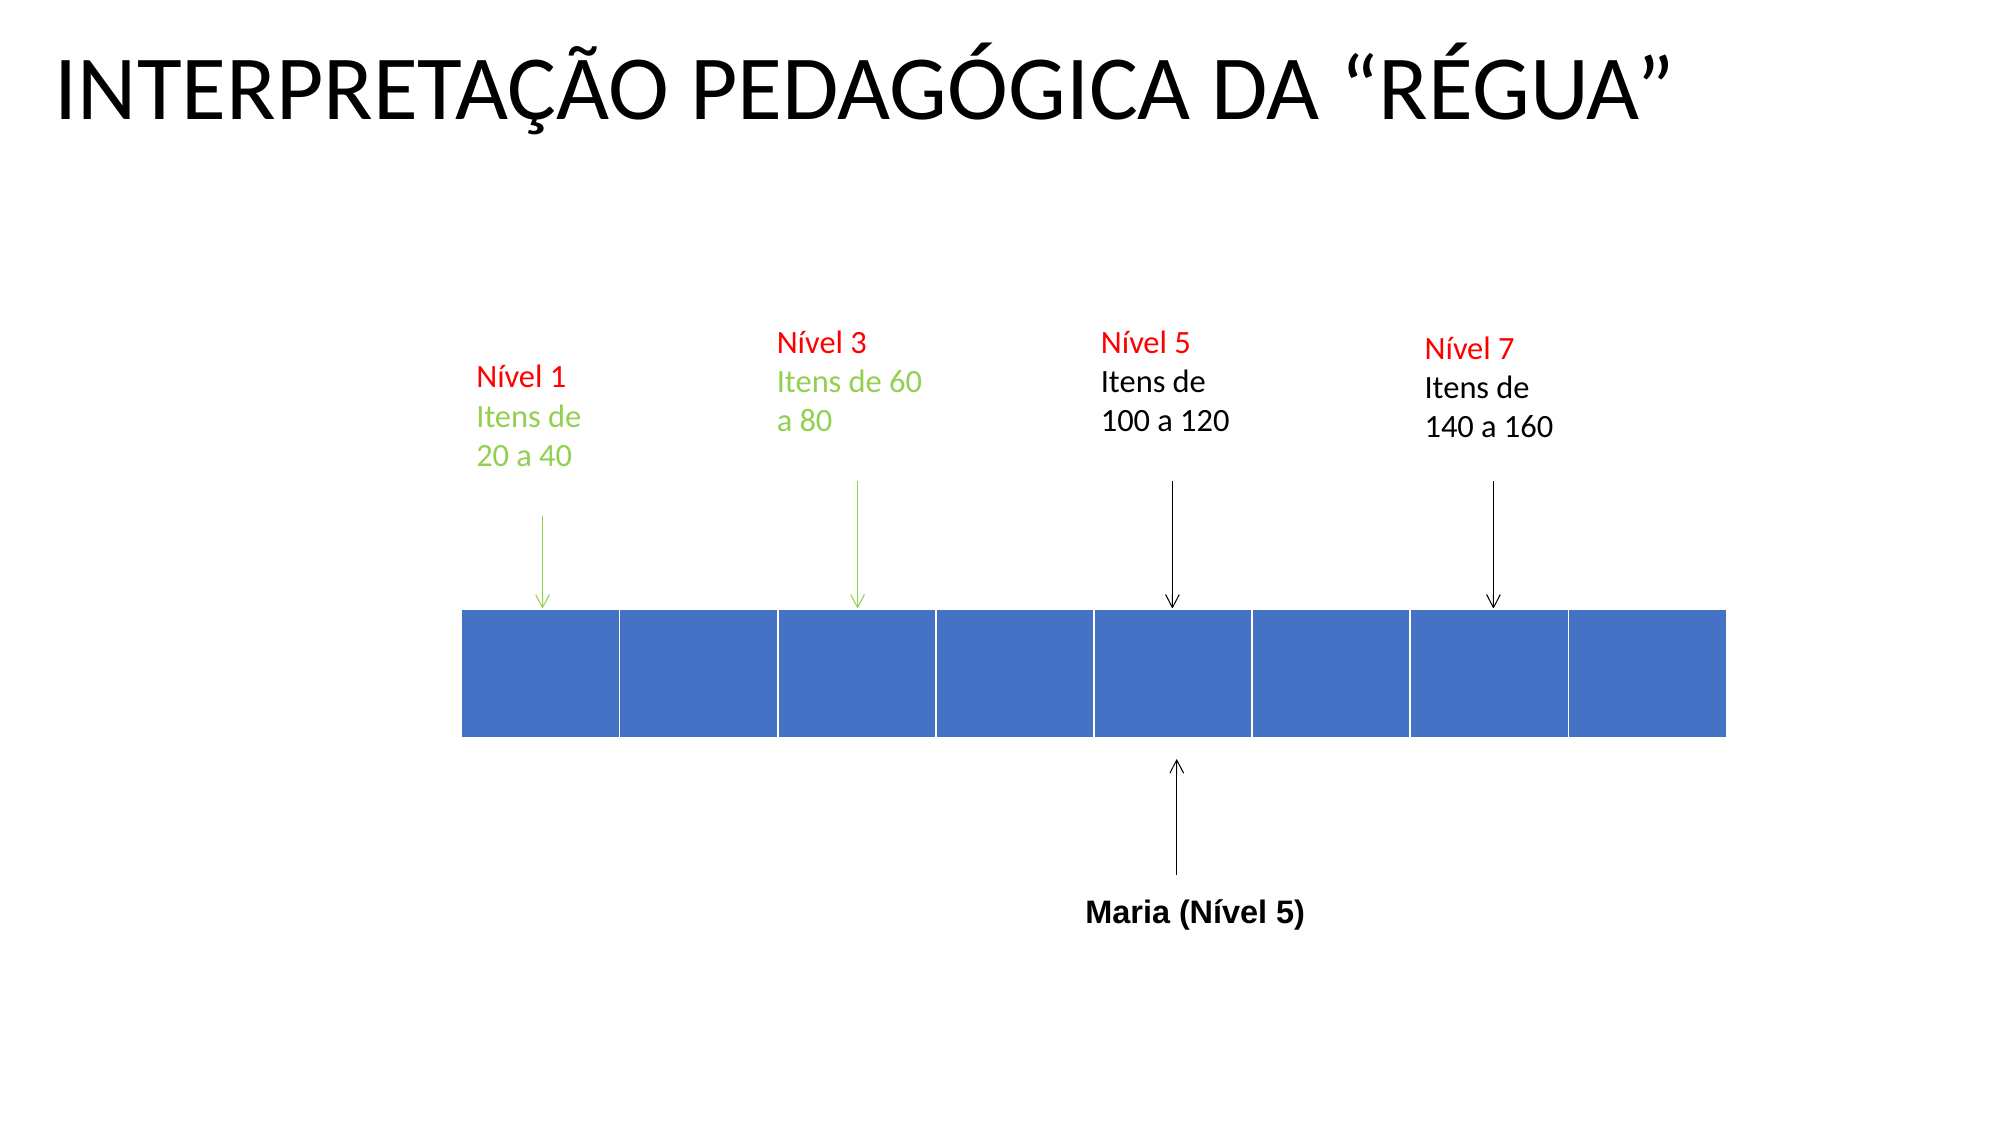

# INTERPRETAÇÃO PEDAGÓGICA DA “RÉGUA”
Nível 3
Itens de 60 a 80
Nível 5
Itens de 100 a 120
Nível 7
Itens de 140 a 160
Nível 1
Itens de 20 a 40
|  |  |  |  |  |  |  |  |
| --- | --- | --- | --- | --- | --- | --- | --- |
Maria (Nível 5)